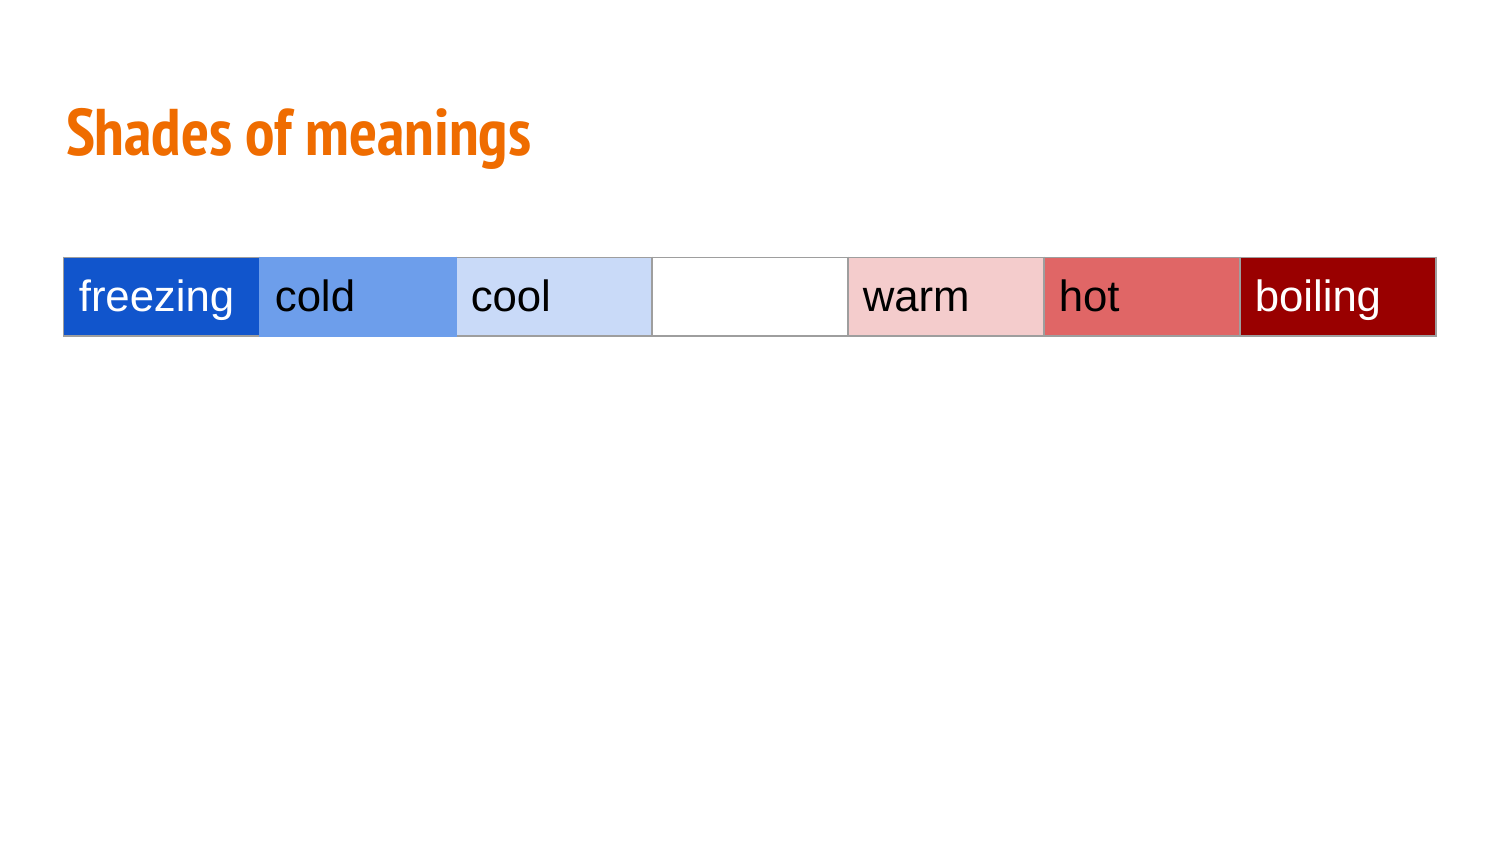

# Shades of meanings
| freezing | cold | cool |  | warm | hot | boiling |
| --- | --- | --- | --- | --- | --- | --- |